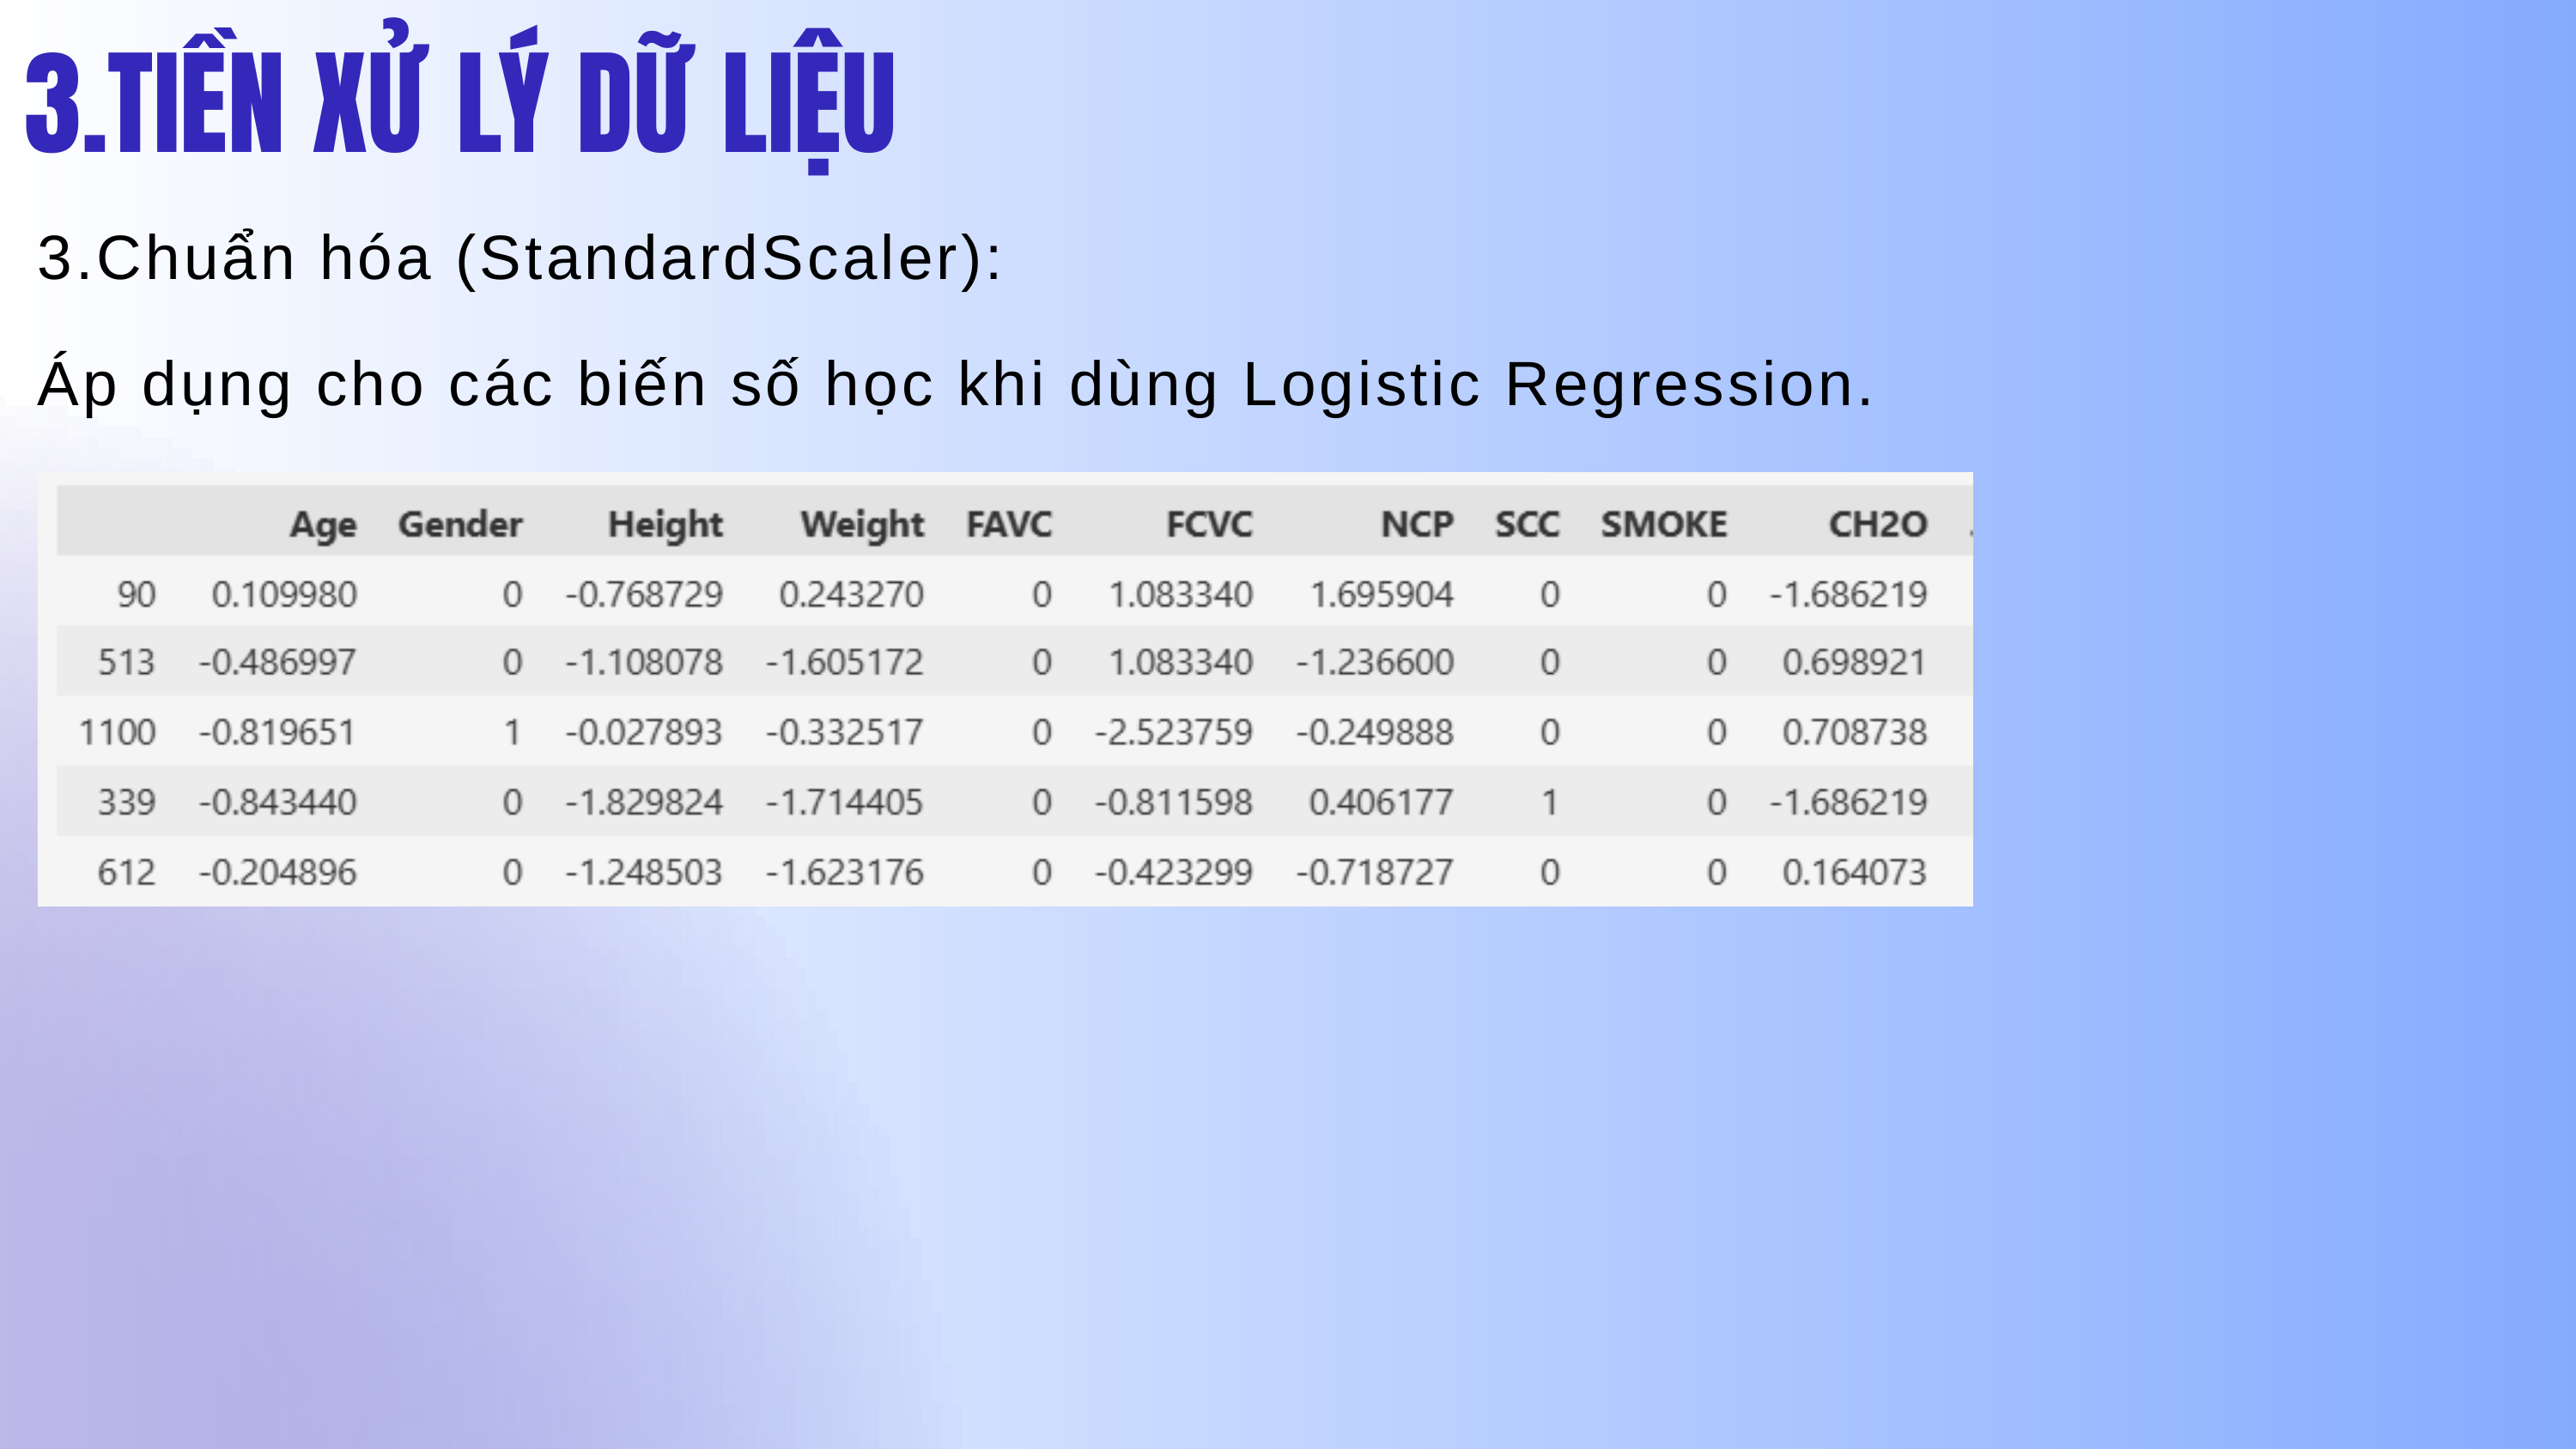

3.TIỀN XỬ LÝ DỮ LIỆU
3.Chuẩn hóa (StandardScaler):
Áp dụng cho các biến số học khi dùng Logistic Regression.